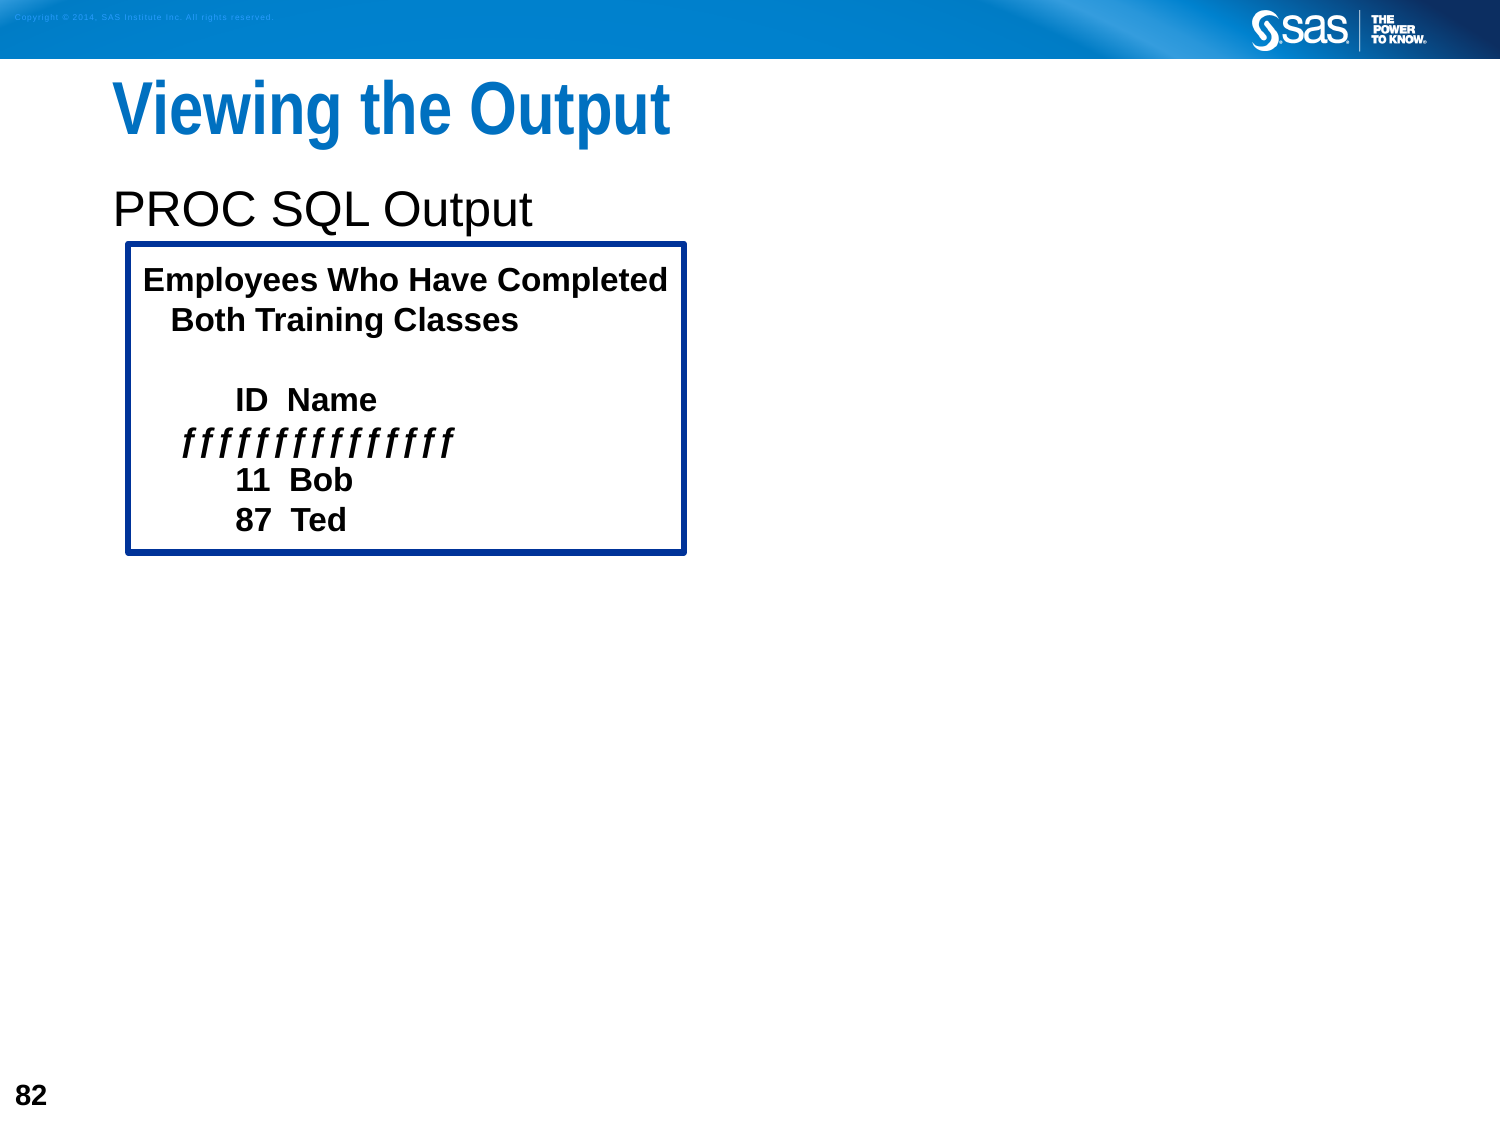

# Viewing the Output
PROC SQL Output
Employees Who Have Completed
   Both Training Classes

          ID  Name
    ƒƒƒƒƒƒƒƒƒƒƒƒƒƒƒ
          11  Bob
          87  Ted